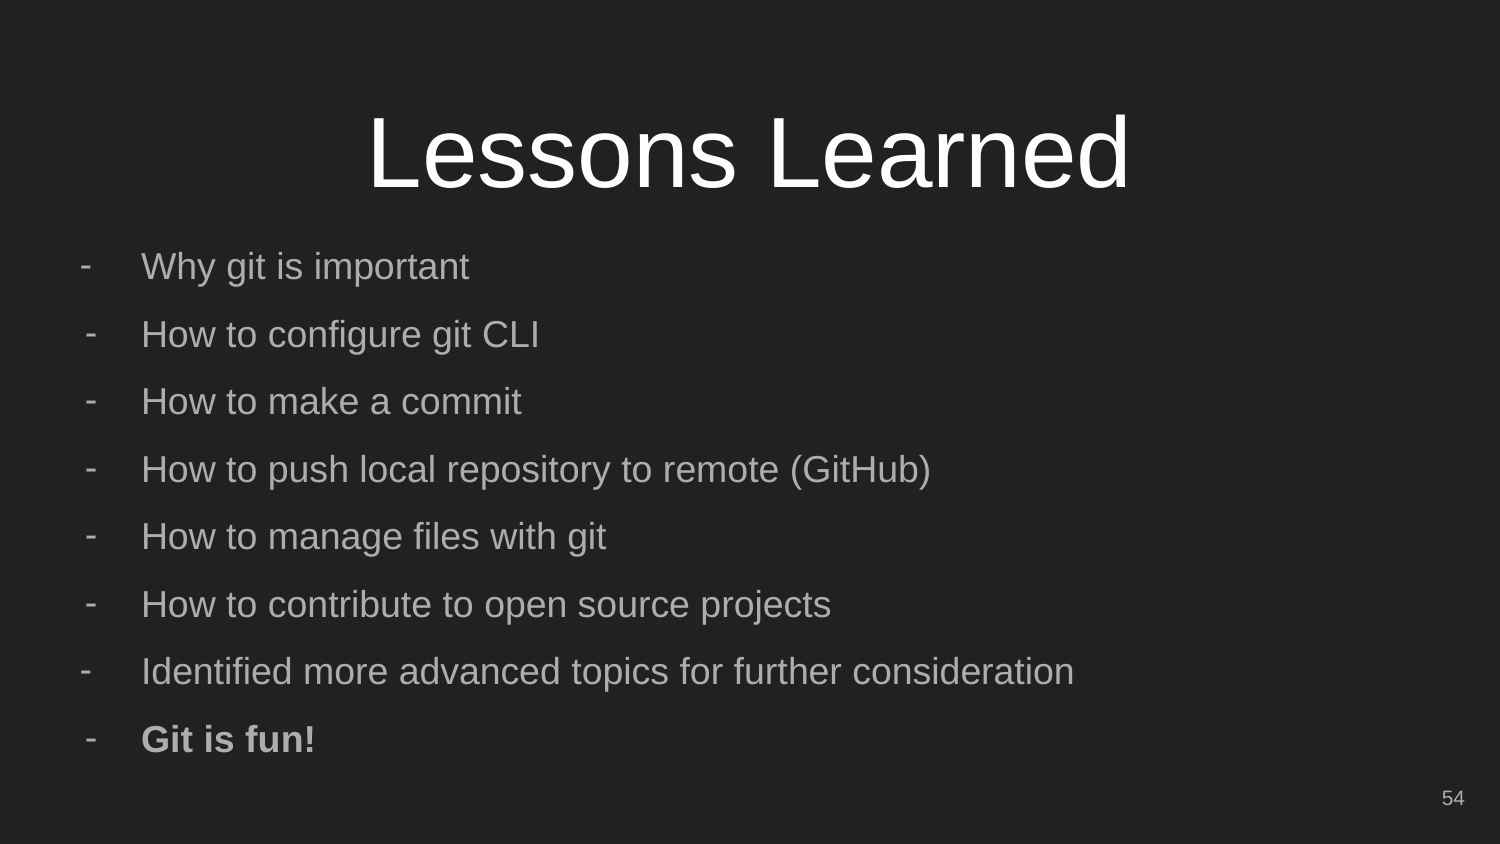

# Lessons Learned
Why git is important
How to configure git CLI
How to make a commit
How to push local repository to remote (GitHub)
How to manage files with git
How to contribute to open source projects
Identified more advanced topics for further consideration
Git is fun!
54